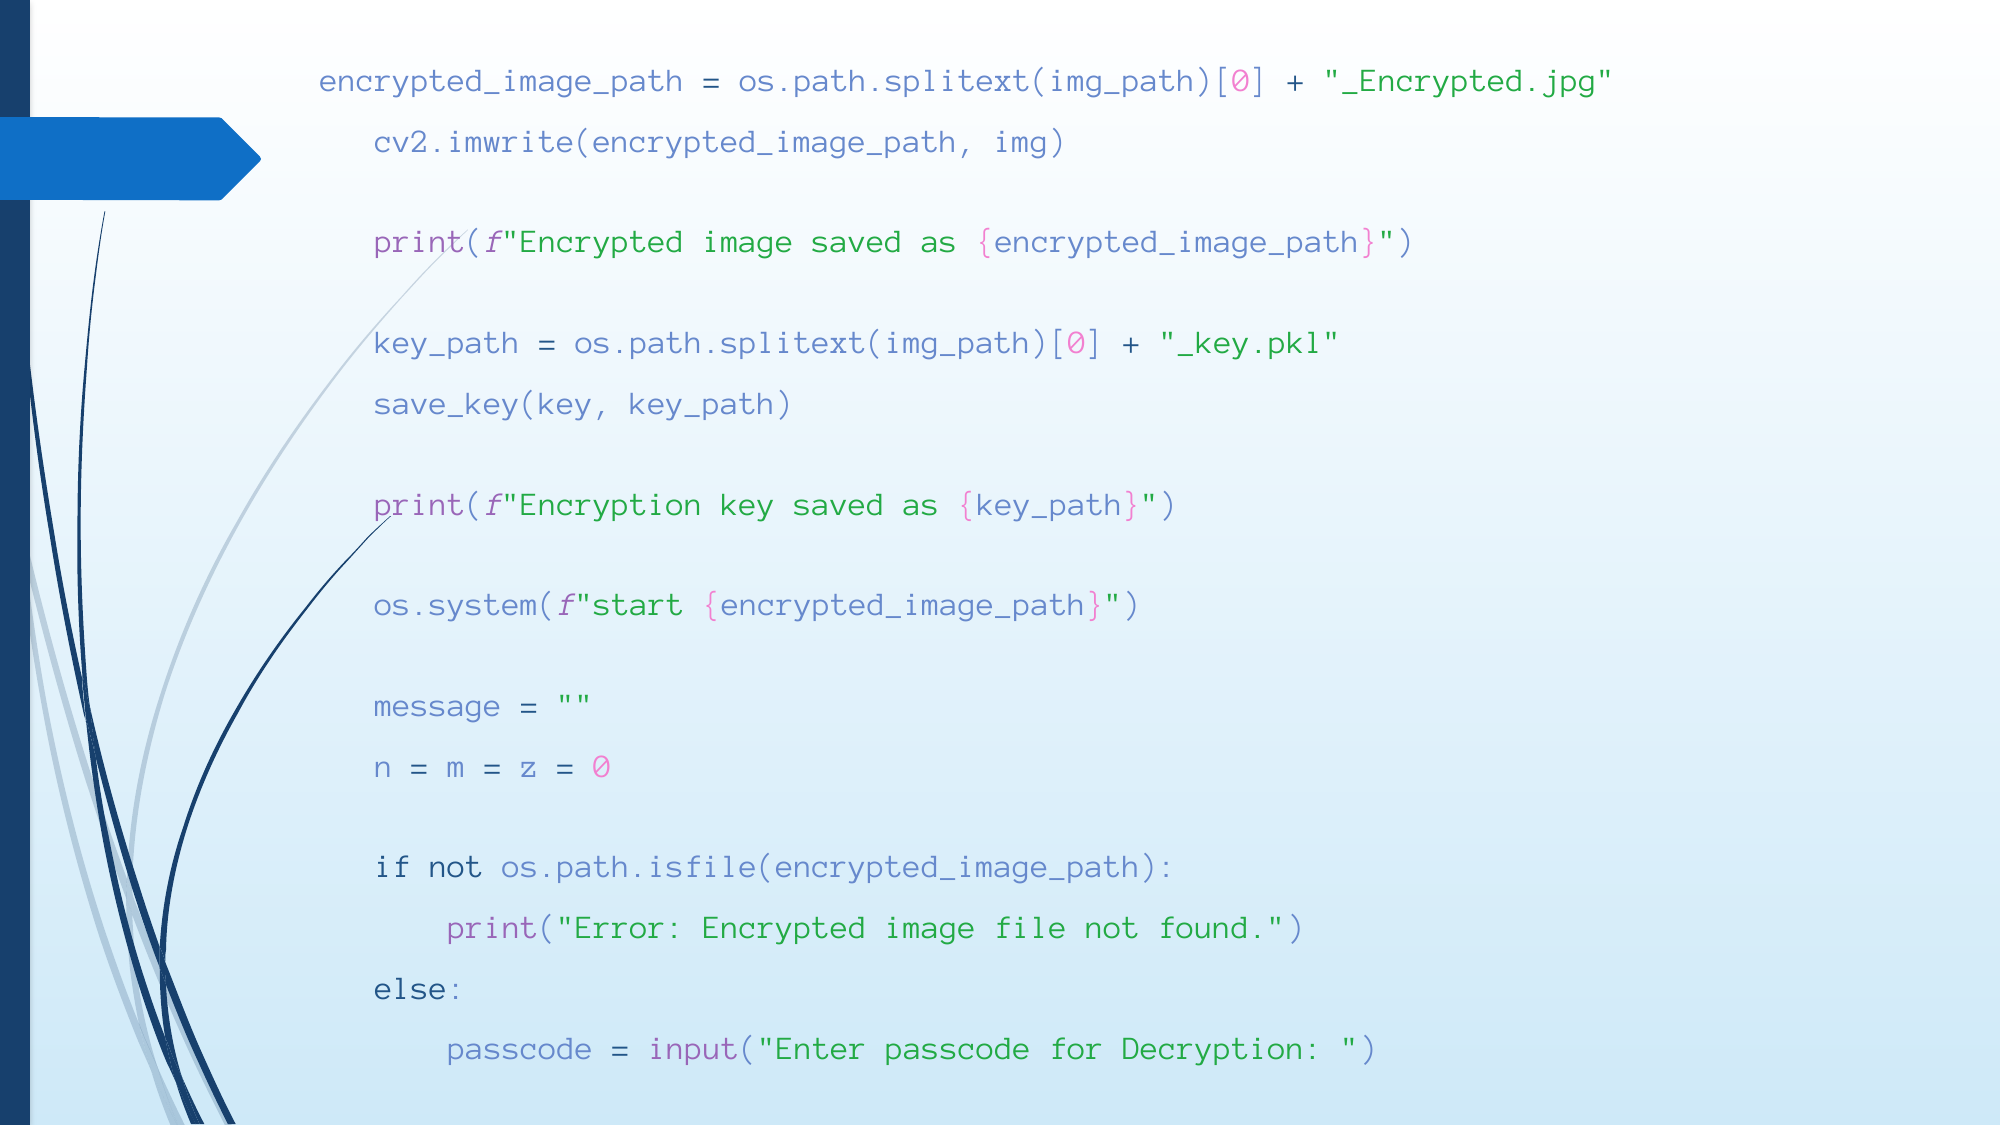

encrypted_image_path = os.path.splitext(img_path)[0] + "_Encrypted.jpg"
    cv2.imwrite(encrypted_image_path, img)
    print(f"Encrypted image saved as {encrypted_image_path}")
    key_path = os.path.splitext(img_path)[0] + "_key.pkl"
    save_key(key, key_path)
    print(f"Encryption key saved as {key_path}")
    os.system(f"start {encrypted_image_path}")
    message = ""
    n = m = z = 0
    if not os.path.isfile(encrypted_image_path):
        print("Error: Encrypted image file not found.")
    else:
        passcode = input("Enter passcode for Decryption: ")